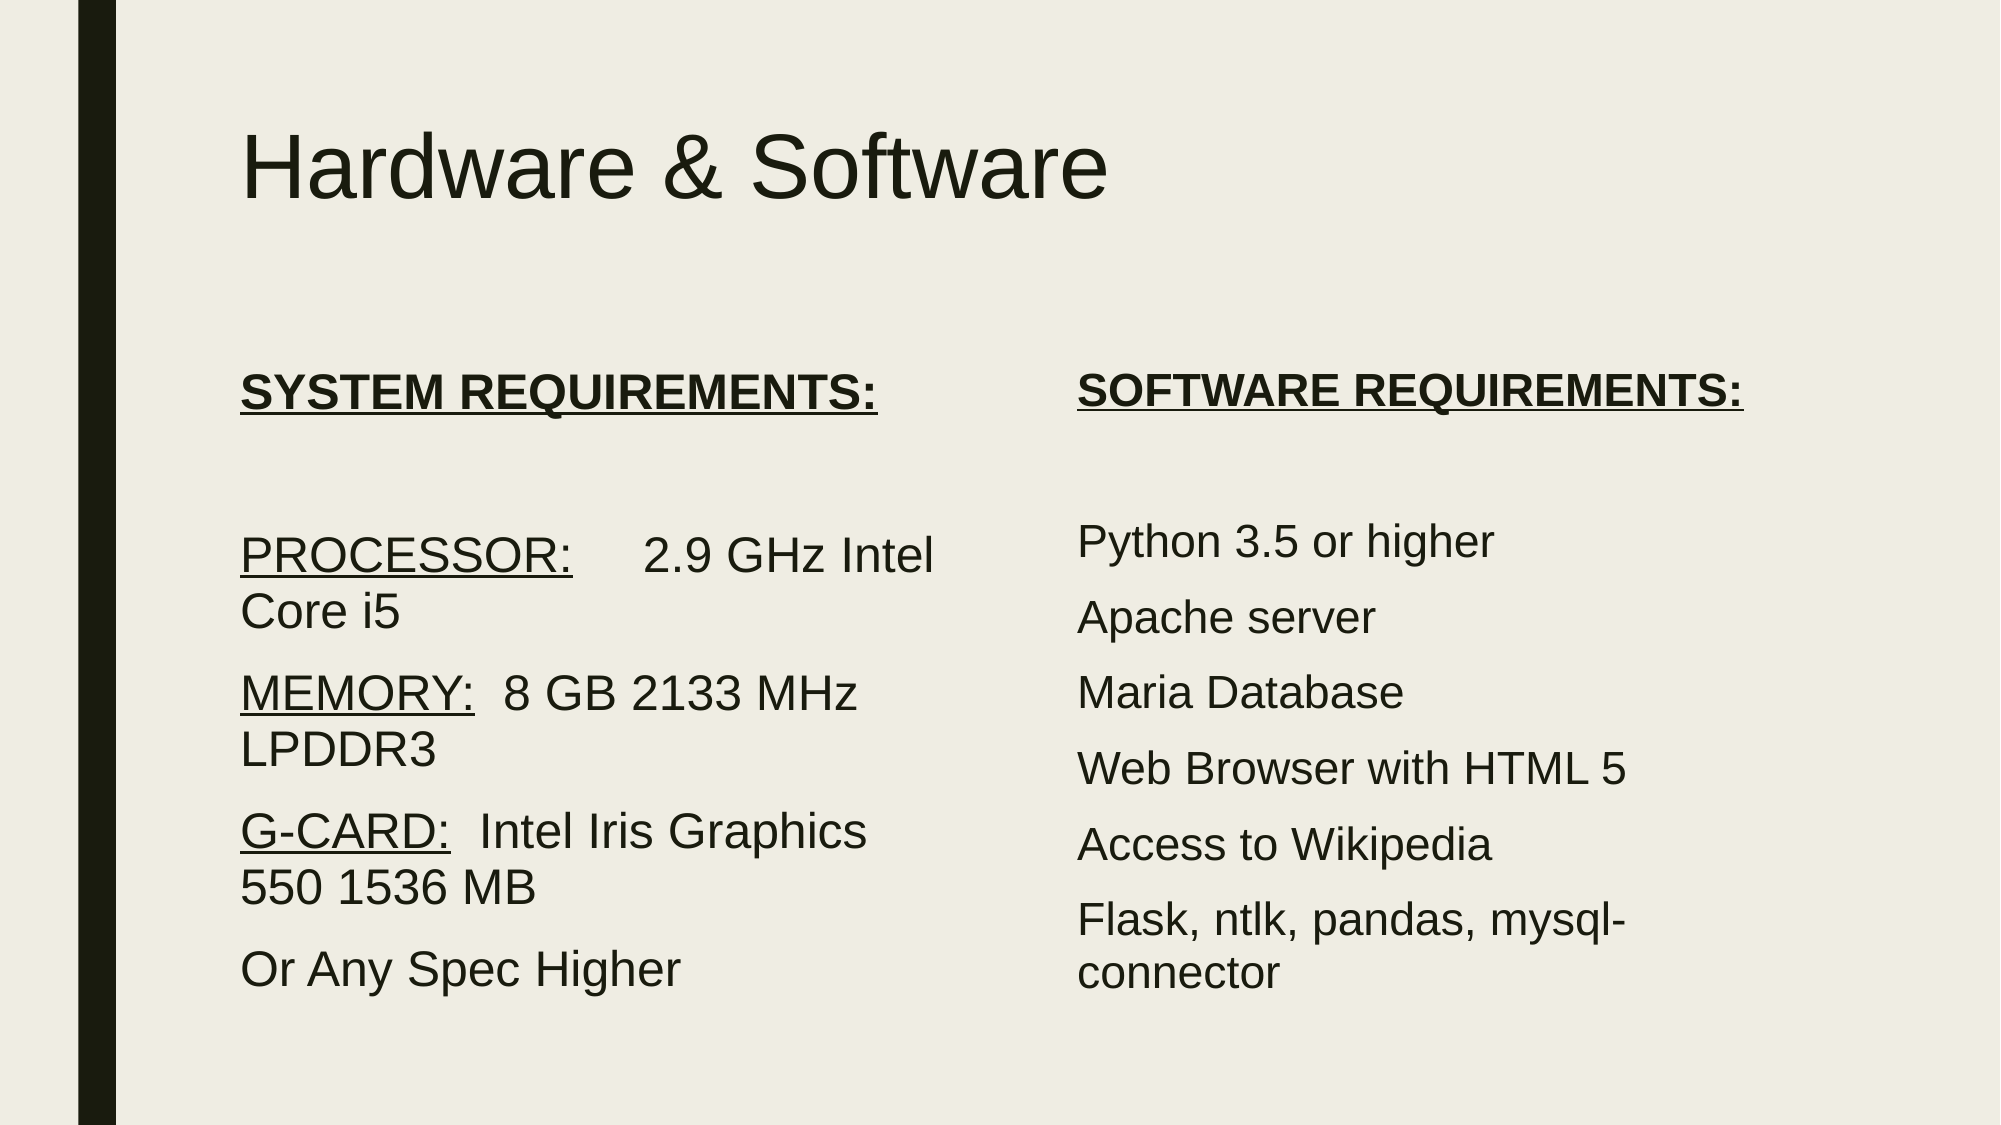

# Hardware & Software
SYSTEM REQUIREMENTS:

PROCESSOR:     2.9 GHz Intel Core i5
MEMORY:  8 GB 2133 MHz LPDDR3
G-CARD:  Intel Iris Graphics 550 1536 MB
Or Any Spec Higher

SOFTWARE REQUIREMENTS:

Python 3.5 or higher
Apache server
Maria Database
Web Browser with HTML 5
Access to Wikipedia
Flask, ntlk, pandas, mysql-connector